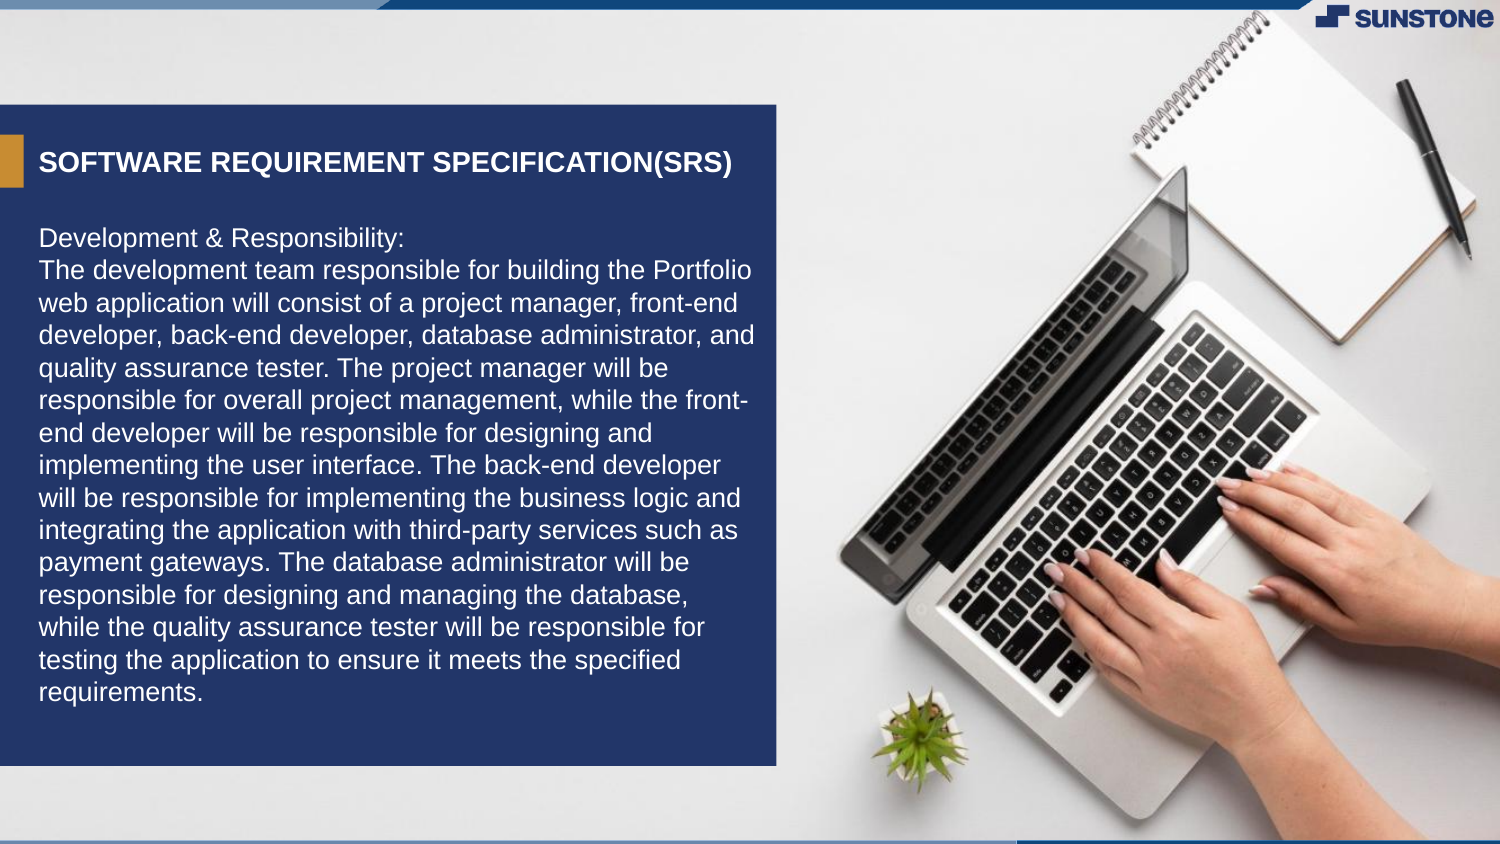

# SOFTWARE REQUIREMENT SPECIFICATION(SRS)
Development & Responsibility:
The development team responsible for building the Portfolio web application will consist of a project manager, front-end developer, back-end developer, database administrator, and quality assurance tester. The project manager will be responsible for overall project management, while the front-end developer will be responsible for designing and implementing the user interface. The back-end developer will be responsible for implementing the business logic and integrating the application with third-party services such as payment gateways. The database administrator will be responsible for designing and managing the database, while the quality assurance tester will be responsible for testing the application to ensure it meets the specified requirements.